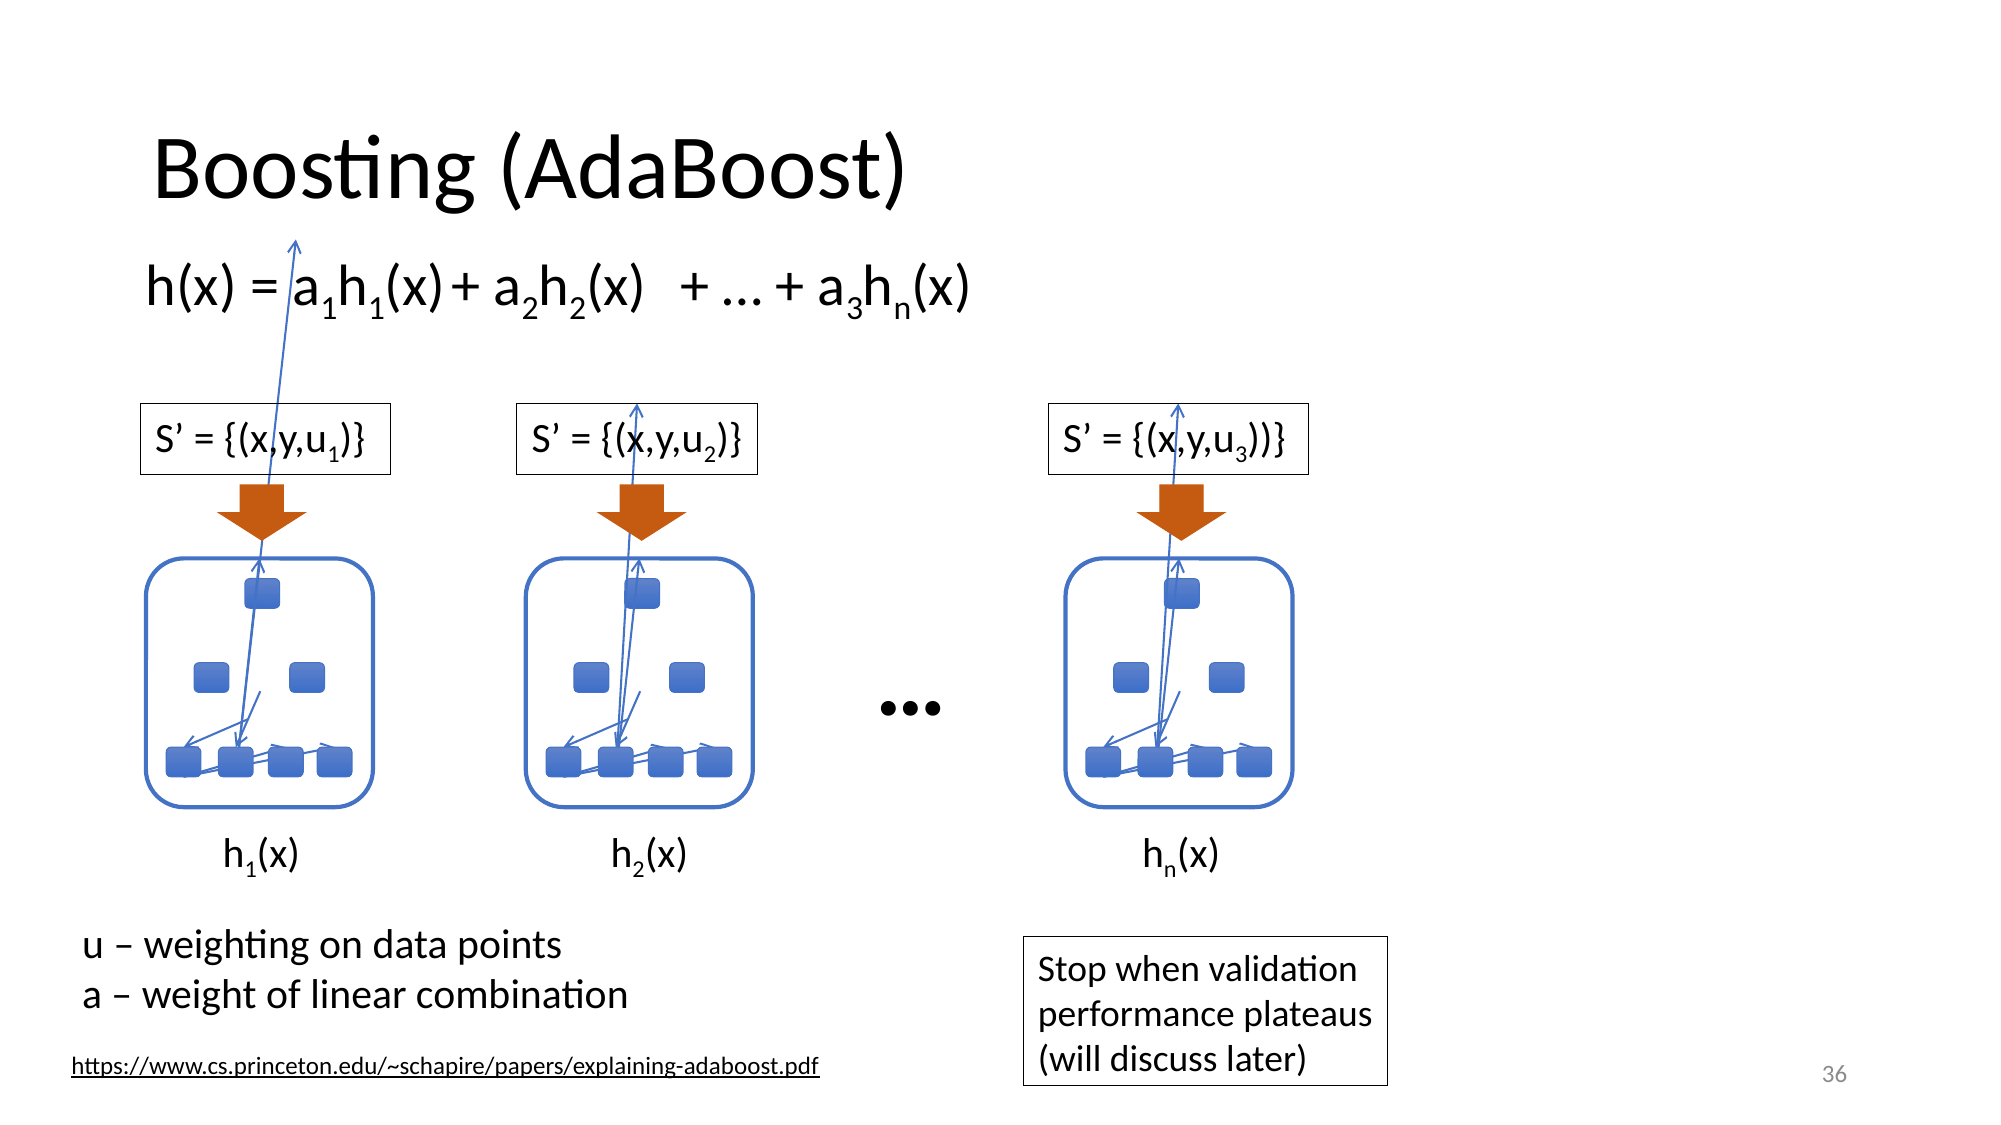

# Boosting (AdaBoost)
h(x) = a1h1(x)
+ a2h2(x)
+ … + a3hn(x)
S’ = {(x,y,u1)}
S’ = {(x,y,u2)}
S’ = {(x,y,u3))}

…
h1(x)
h2(x)
hn(x)
u – weighting on data points
a – weight of linear combination
Stop when validation
performance plateaus
(will discuss later)
https://www.cs.princeton.edu/~schapire/papers/explaining-adaboost.pdf
36